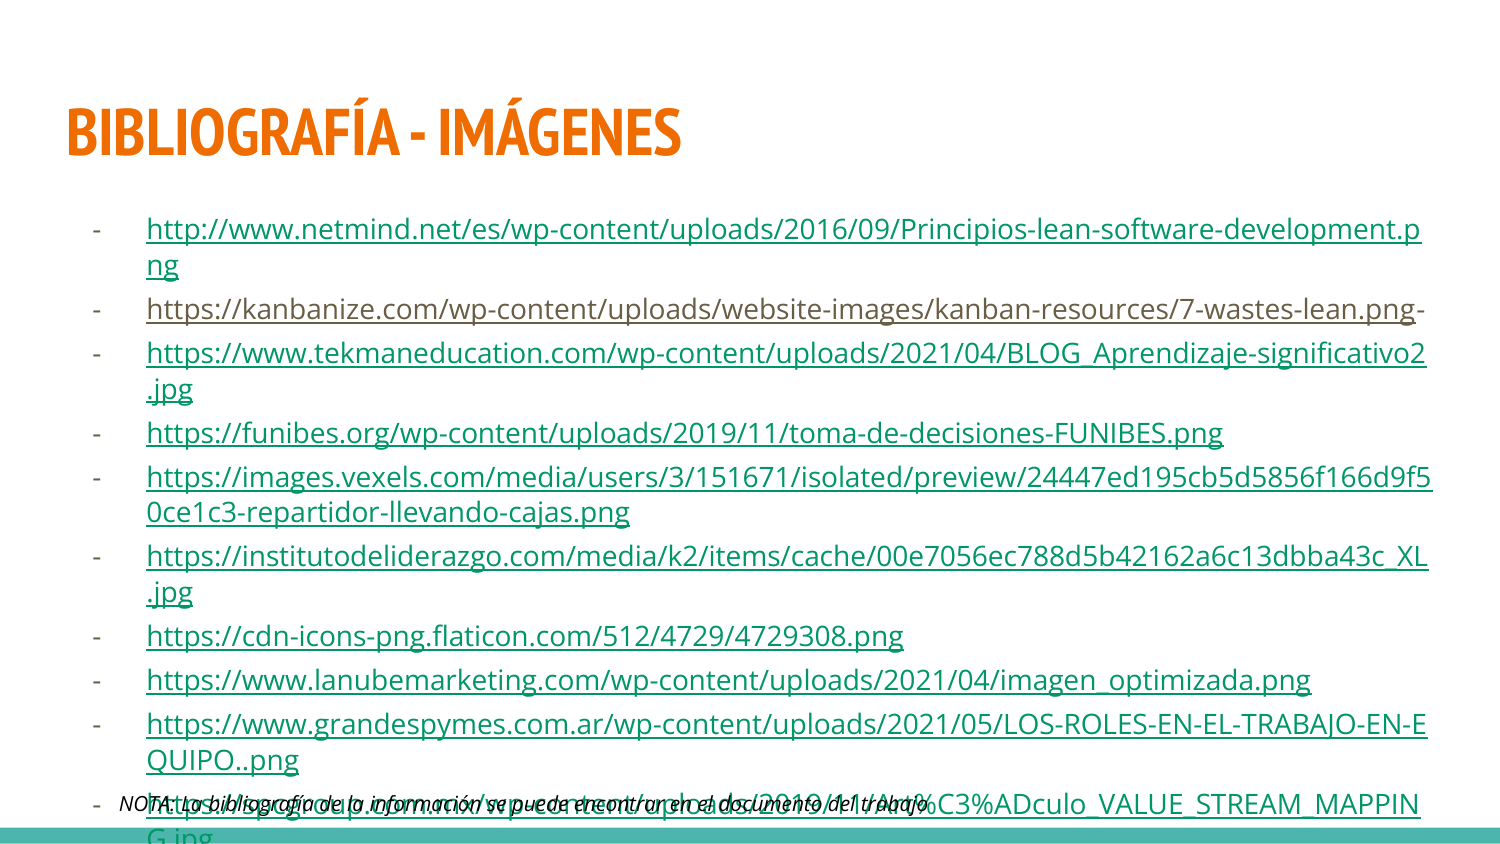

# BIBLIOGRAFÍA - IMÁGENES
http://www.netmind.net/es/wp-content/uploads/2016/09/Principios-lean-software-development.png
https://kanbanize.com/wp-content/uploads/website-images/kanban-resources/7-wastes-lean.png-
https://www.tekmaneducation.com/wp-content/uploads/2021/04/BLOG_Aprendizaje-significativo2.jpg
https://funibes.org/wp-content/uploads/2019/11/toma-de-decisiones-FUNIBES.png
https://images.vexels.com/media/users/3/151671/isolated/preview/24447ed195cb5d5856f166d9f50ce1c3-repartidor-llevando-cajas.png
https://institutodeliderazgo.com/media/k2/items/cache/00e7056ec788d5b42162a6c13dbba43c_XL.jpg
https://cdn-icons-png.flaticon.com/512/4729/4729308.png
https://www.lanubemarketing.com/wp-content/uploads/2021/04/imagen_optimizada.png
https://www.grandespymes.com.ar/wp-content/uploads/2021/05/LOS-ROLES-EN-EL-TRABAJO-EN-EQUIPO..png
https://spcgroup.com.mx/wp-content/uploads/2019/11/Art%C3%ADculo_VALUE_STREAM_MAPPING.jpg
https://www.scaledagileframework.com/wp-content/uploads/2021/01/Set_Based_Design_F03_WEB.png
https://www.lean.org/wp-content/uploads/2020/10/708_large.jpg
NOTA: La bibliografía de la información se puede encontrar en el documento del trabajo